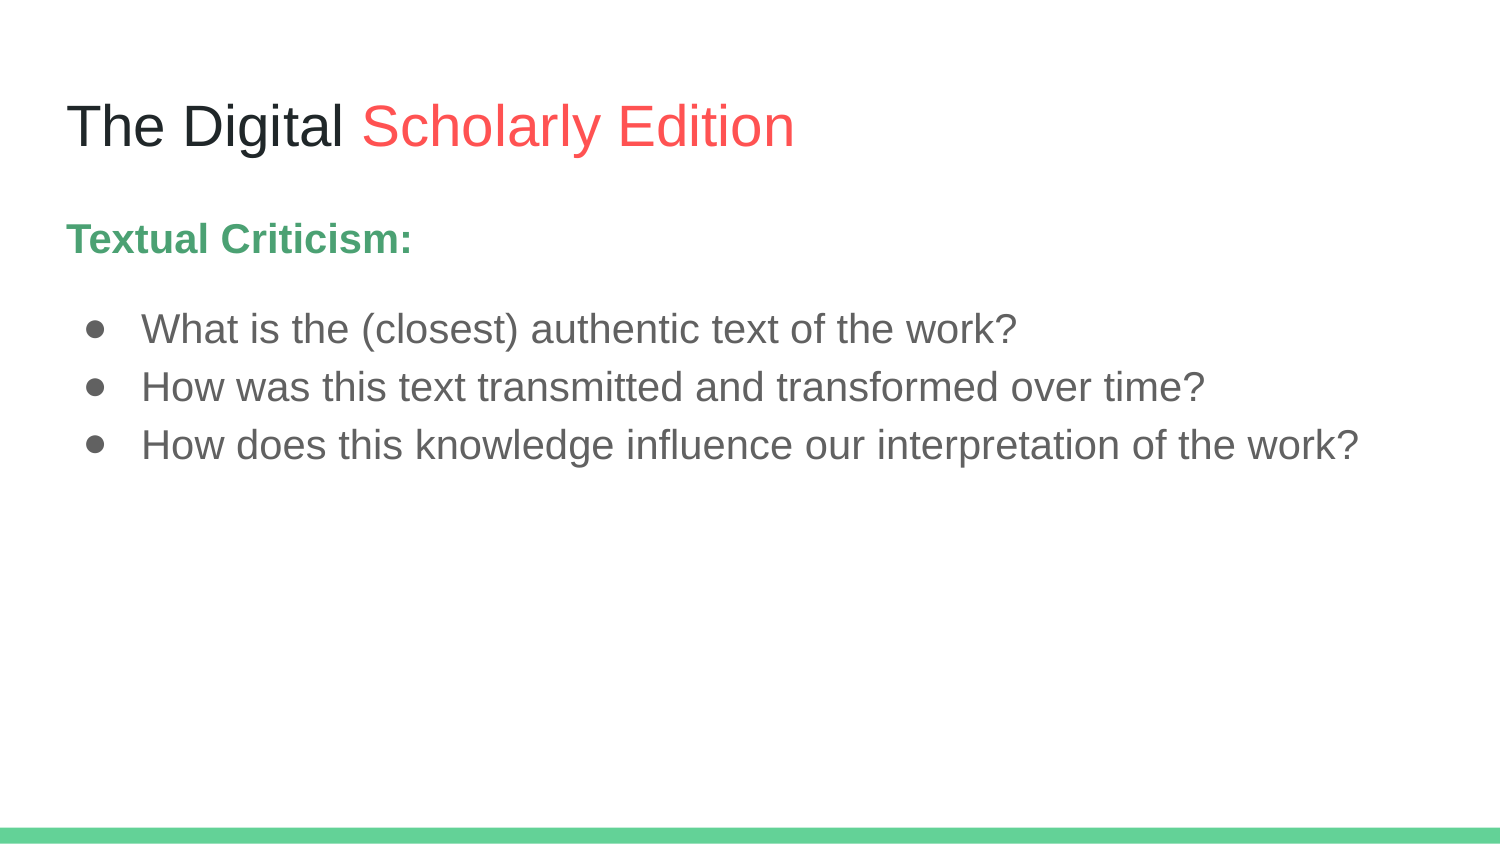

# The Digital Scholarly Edition
Textual Criticism:
What is the (closest) authentic text of the work?
How was this text transmitted and transformed over time?
How does this knowledge influence our interpretation of the work?